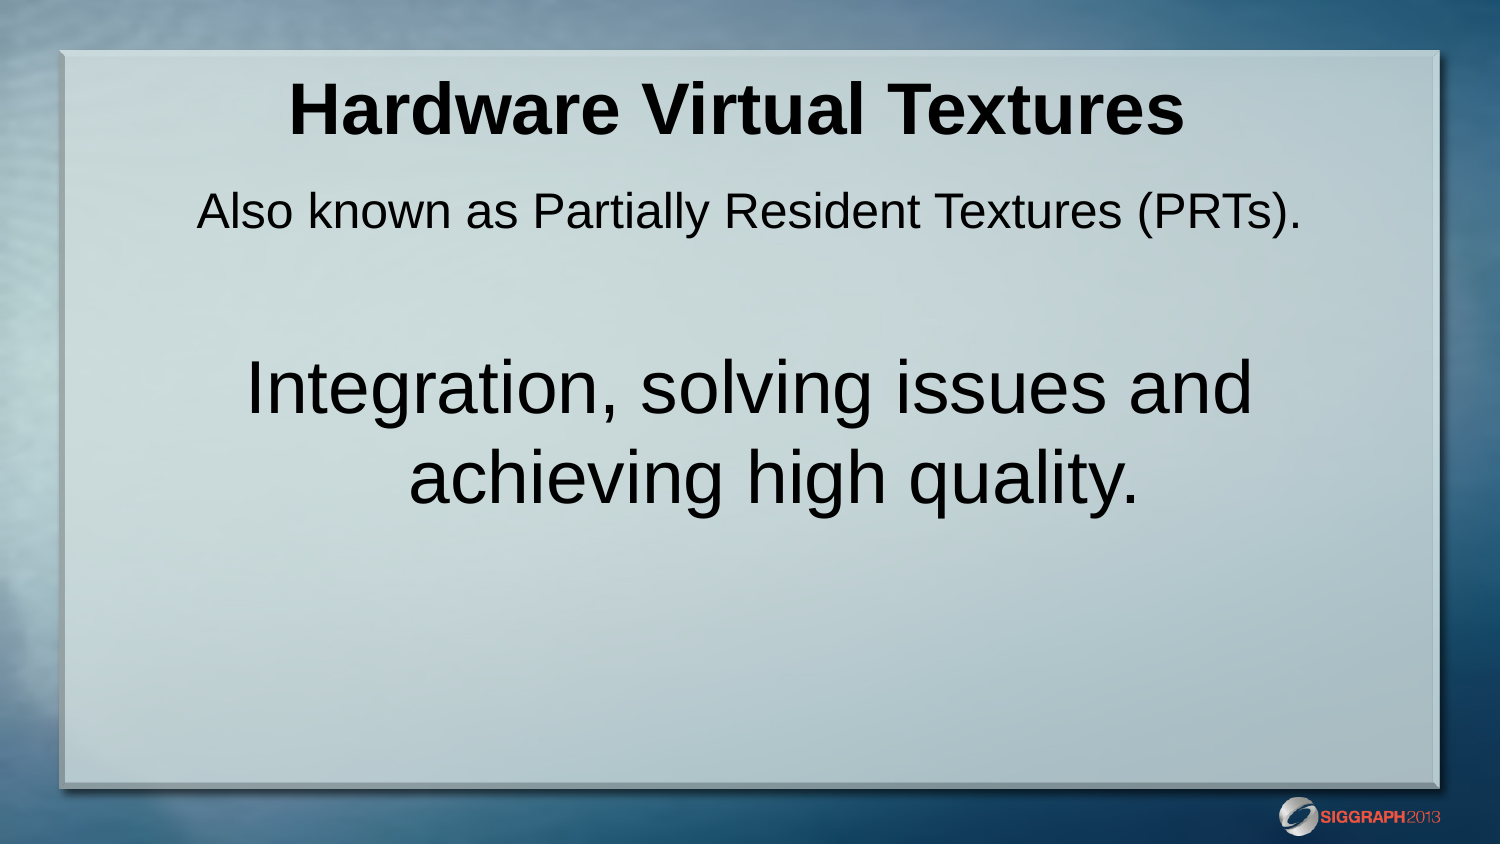

# Hardware Virtual Textures
Also known as Partially Resident Textures (PRTs).

Integration, solving issues and achieving high quality.